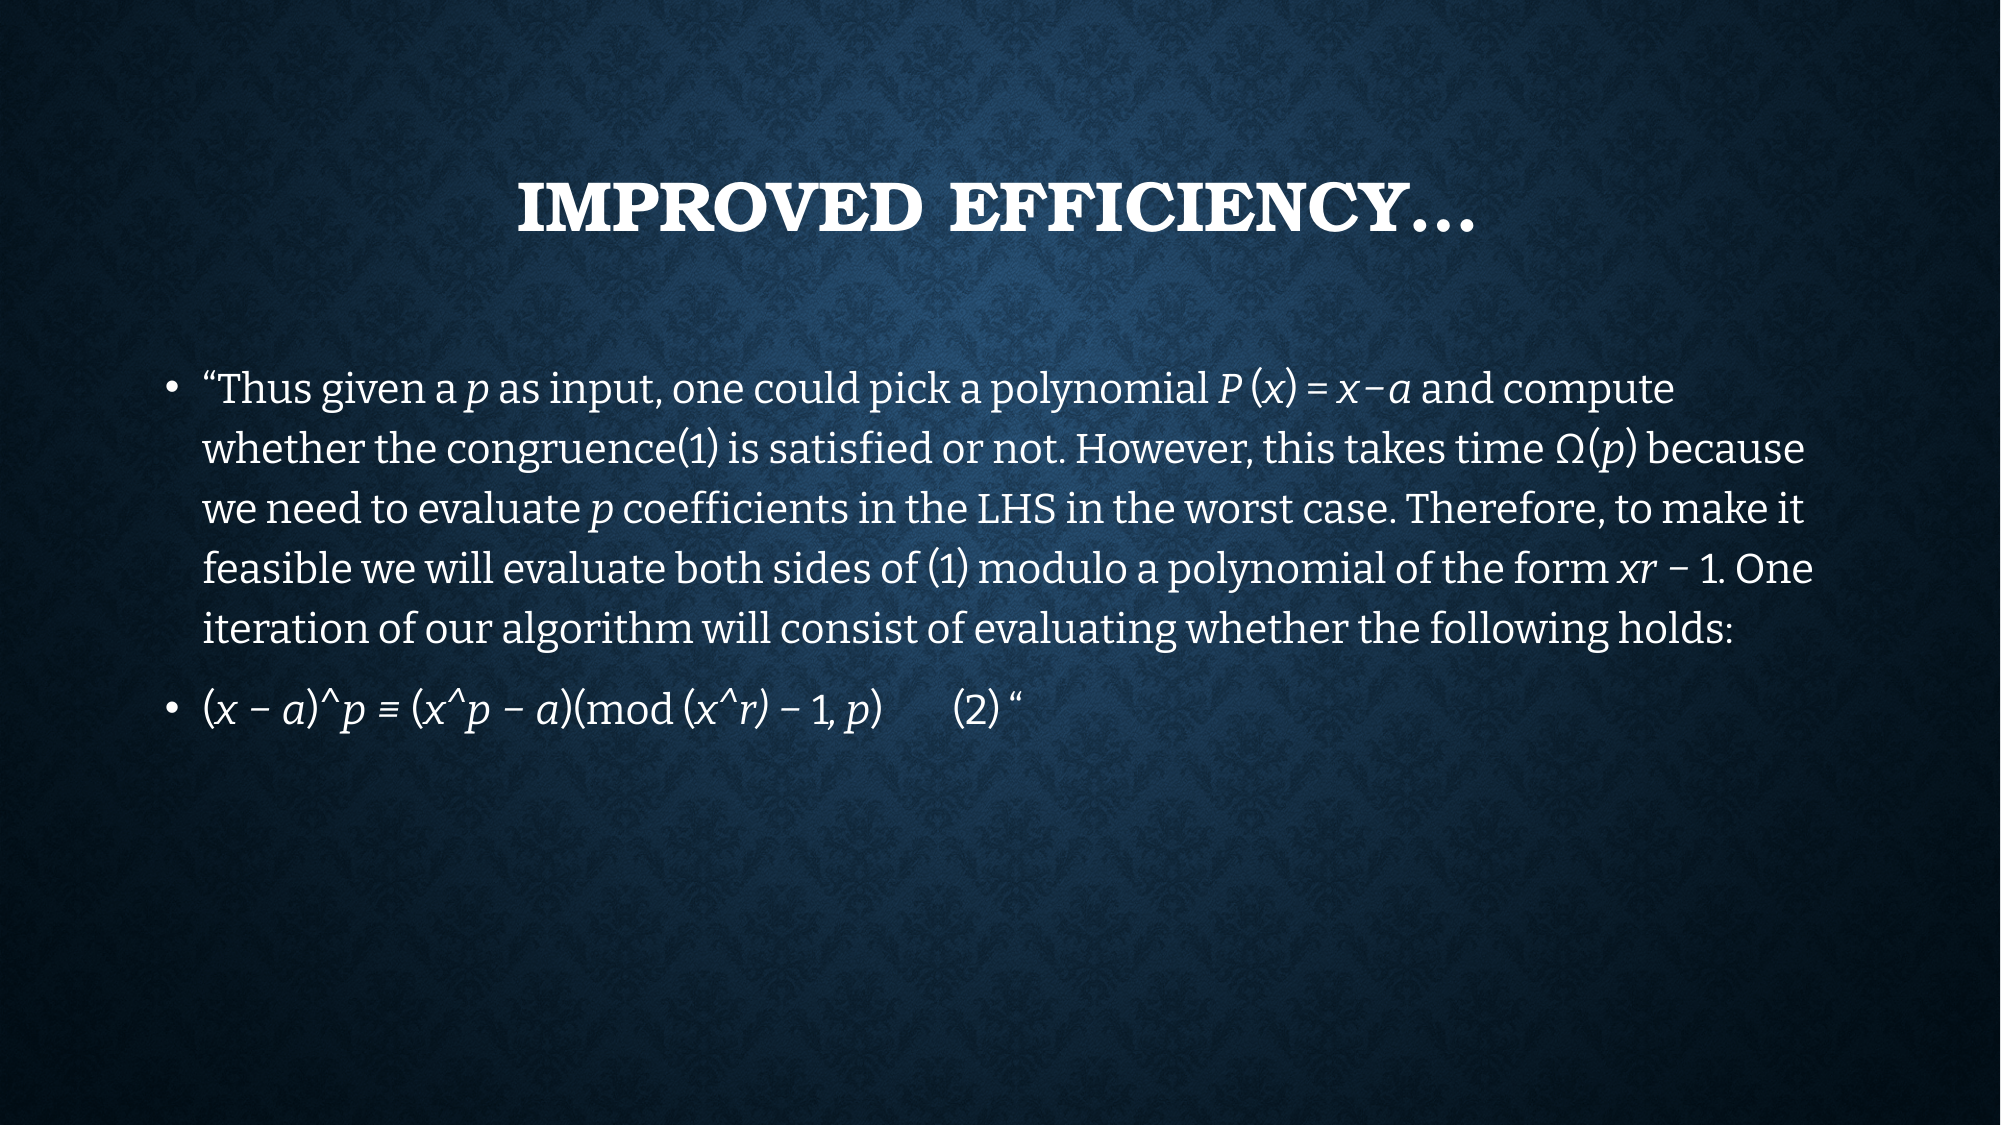

# IMPROVED EFFICIENCY…
“Thus given a p as input, one could pick a polynomial P (x) = x−a and compute whether the congruence(1) is satisfied or not. However, this takes time Ω(p) because we need to evaluate p coefficients in the LHS in the worst case. Therefore, to make it feasible we will evaluate both sides of (1) modulo a polynomial of the form xr − 1. One iteration of our algorithm will consist of evaluating whether the following holds:
(x − a)^p ≡ (x^p − a)(mod (x^r) − 1, p)	(2) “